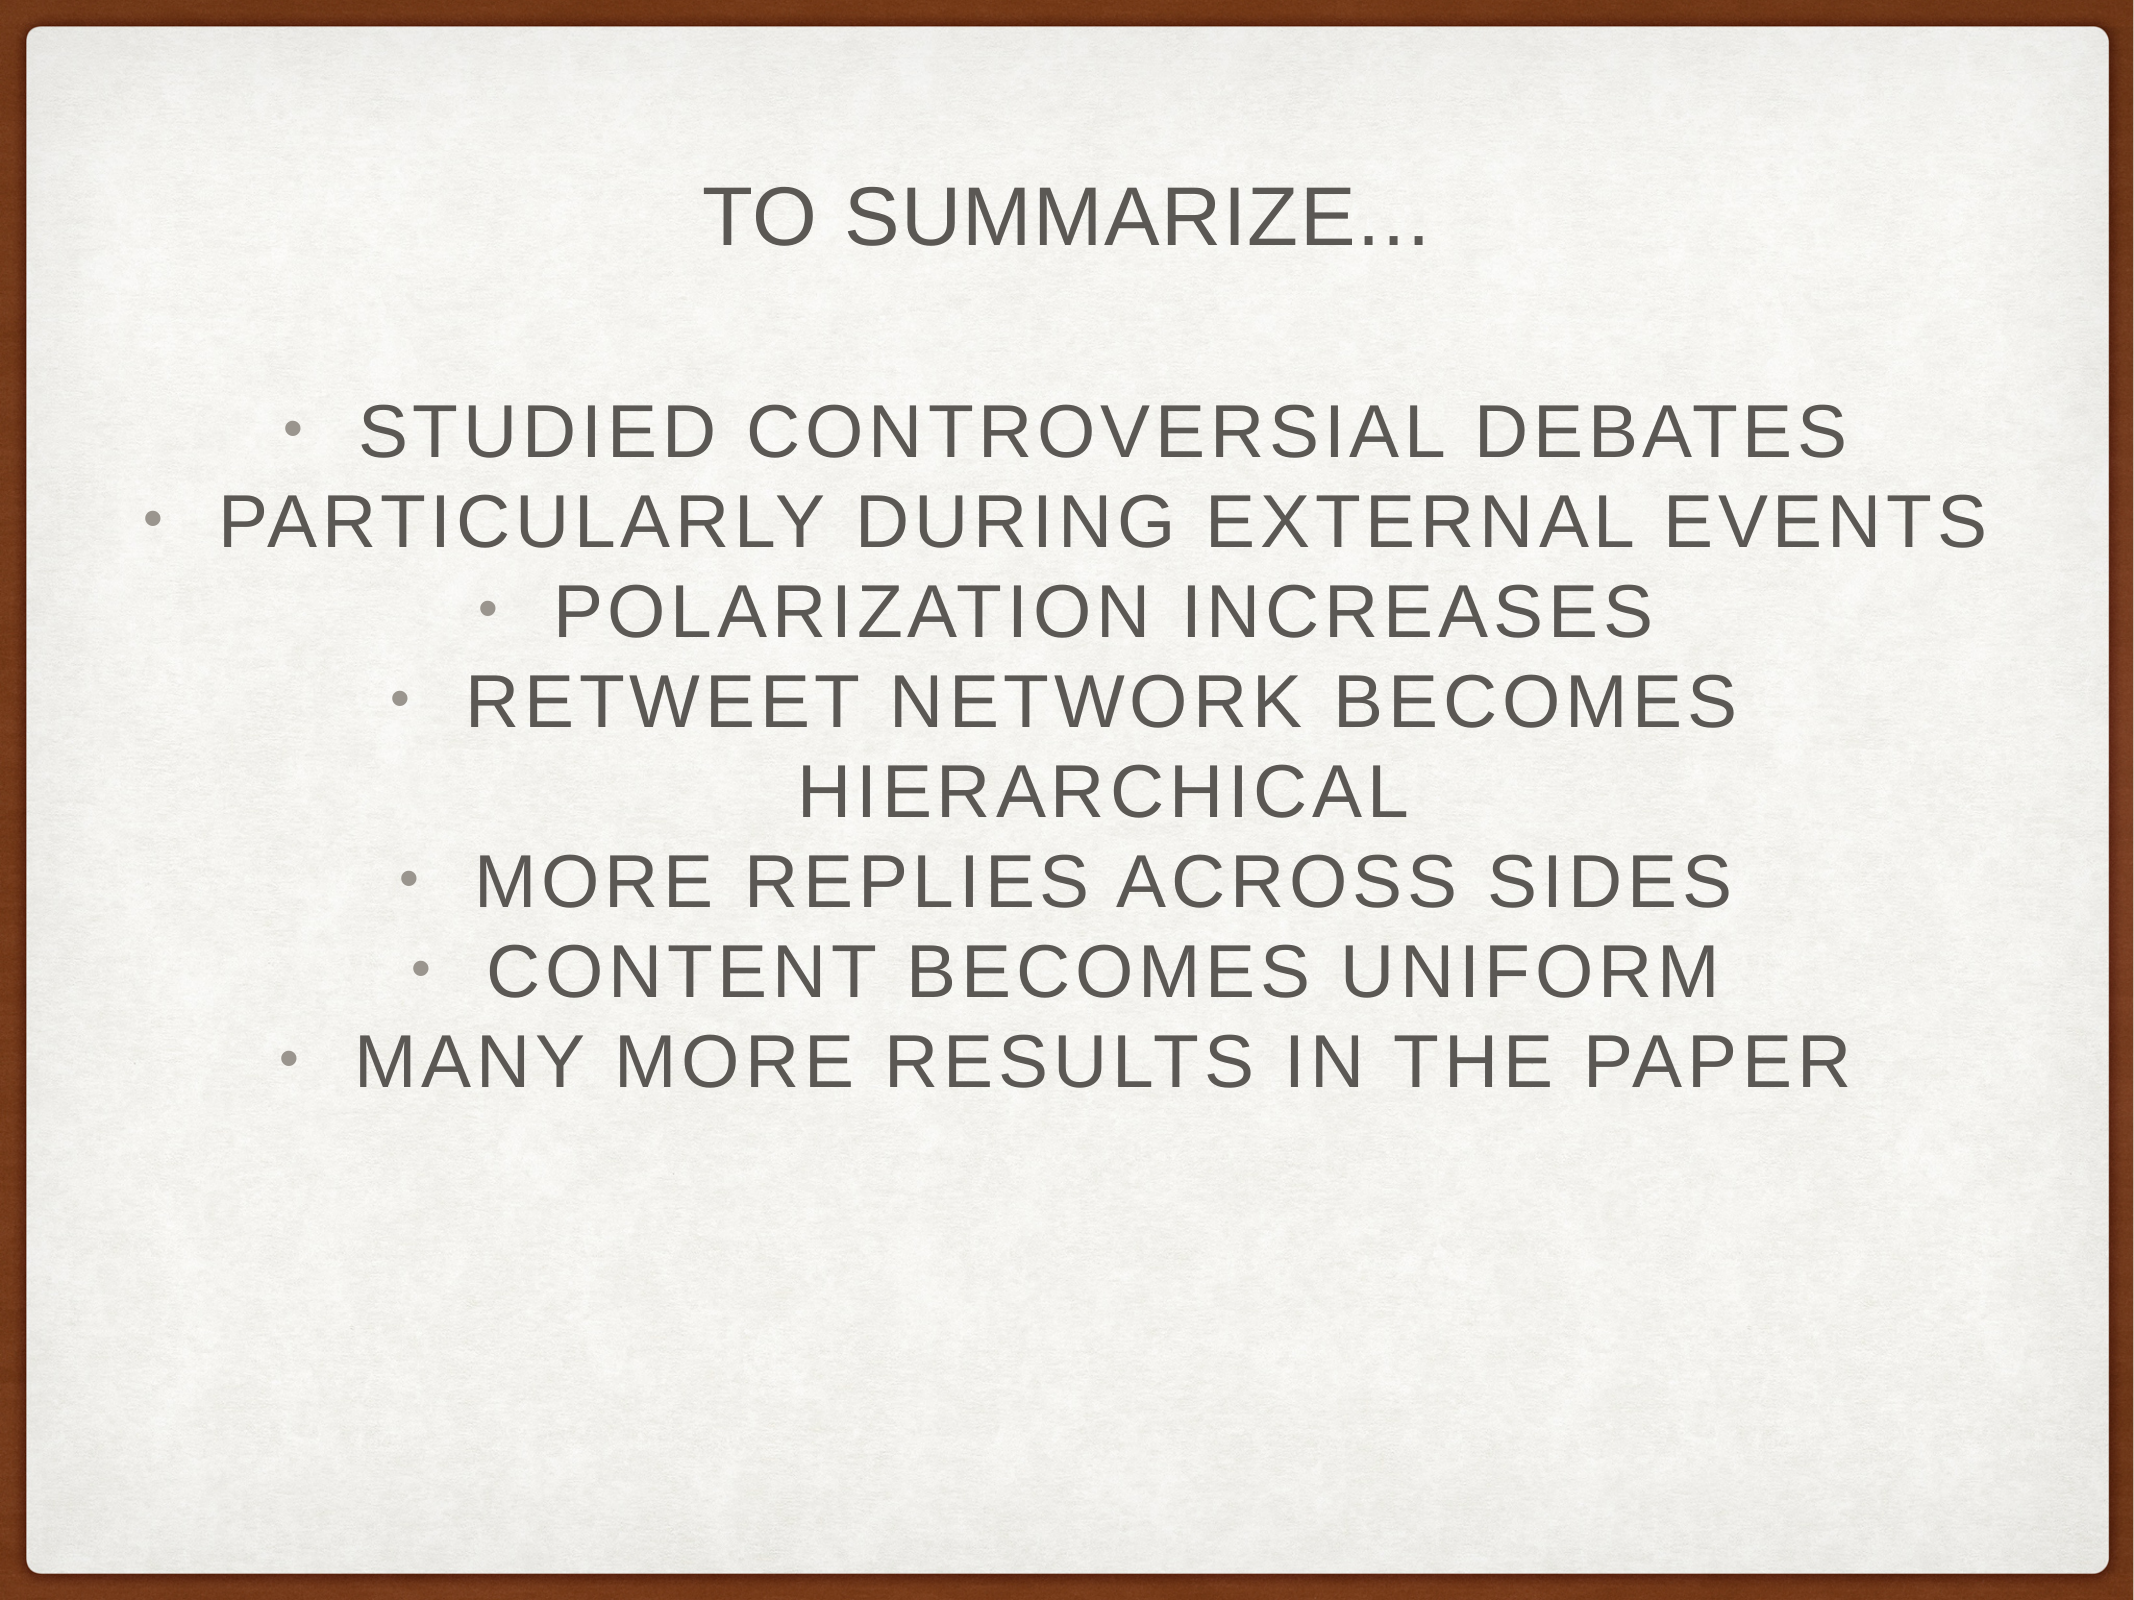

# To summarize...
Studied controversial debates
Particularly during external events
Polarization increases
Retweet Network becomes hierarchical
More replies across sides
Content becomes uniform
Many more results in the paper